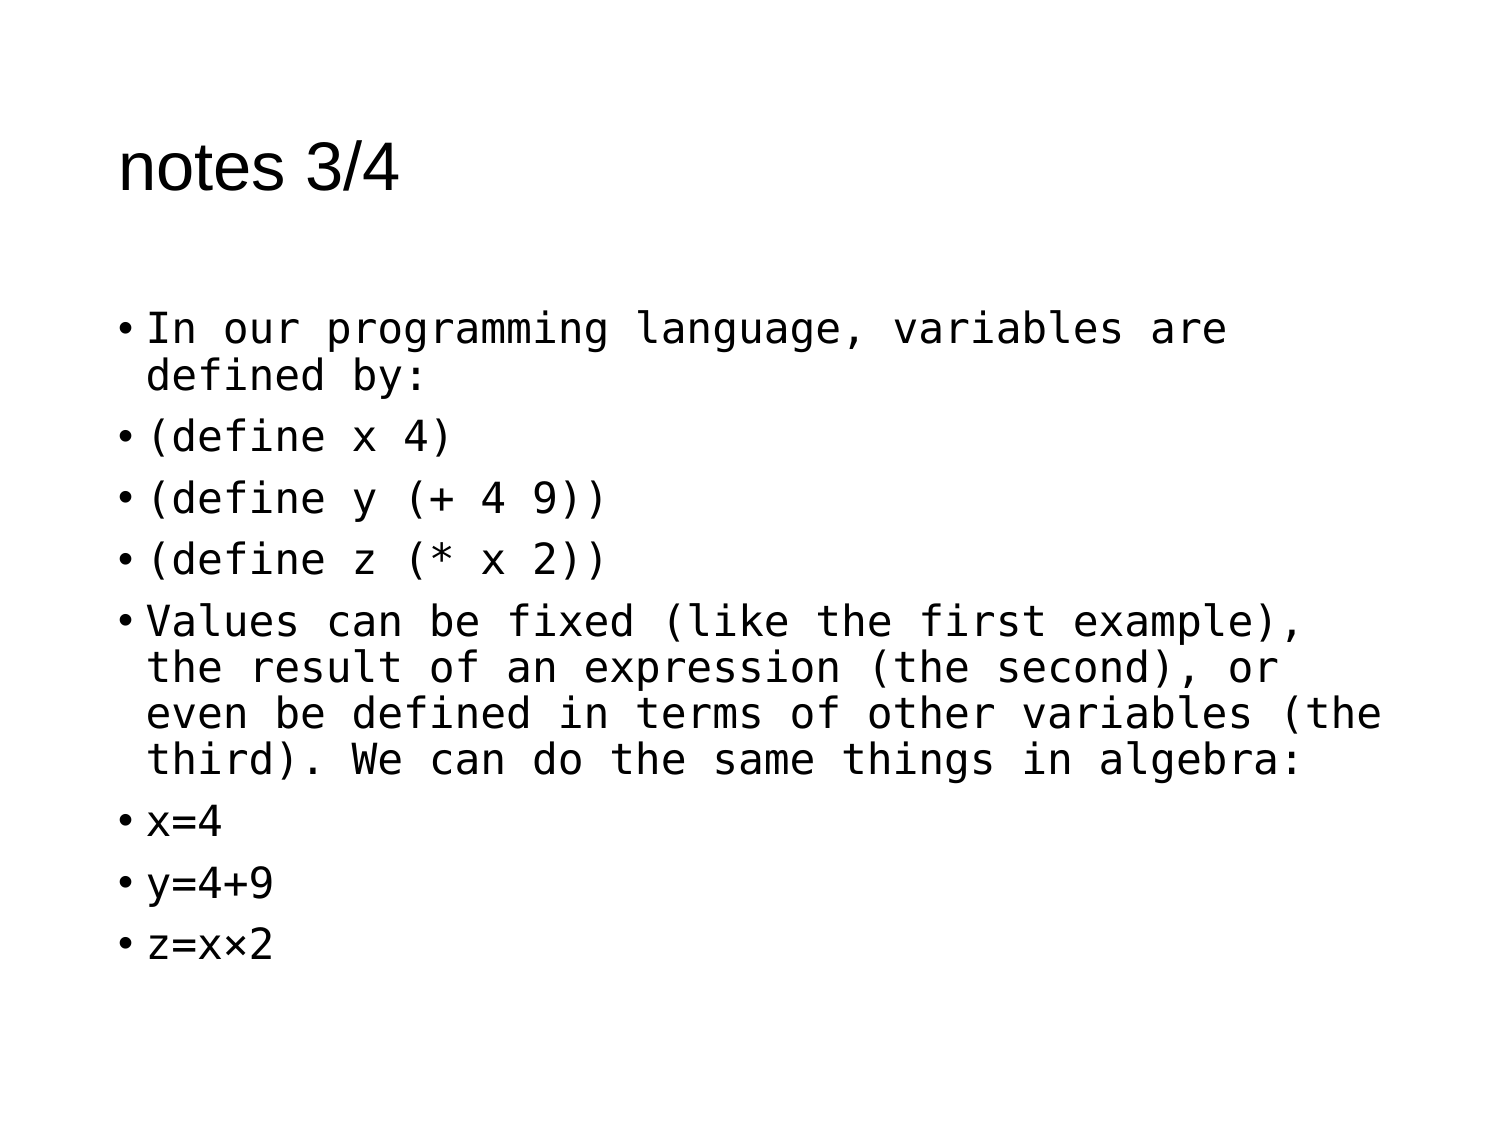

# notes 3/4
In our programming language, variables are defined by:
(define x 4)
(define y (+ 4 9))
(define z (* x 2))
Values can be fixed (like the first example), the result of an expression (the second), or even be defined in terms of other variables (the third). We can do the same things in algebra:
x=4
y=4+9
z=x×2